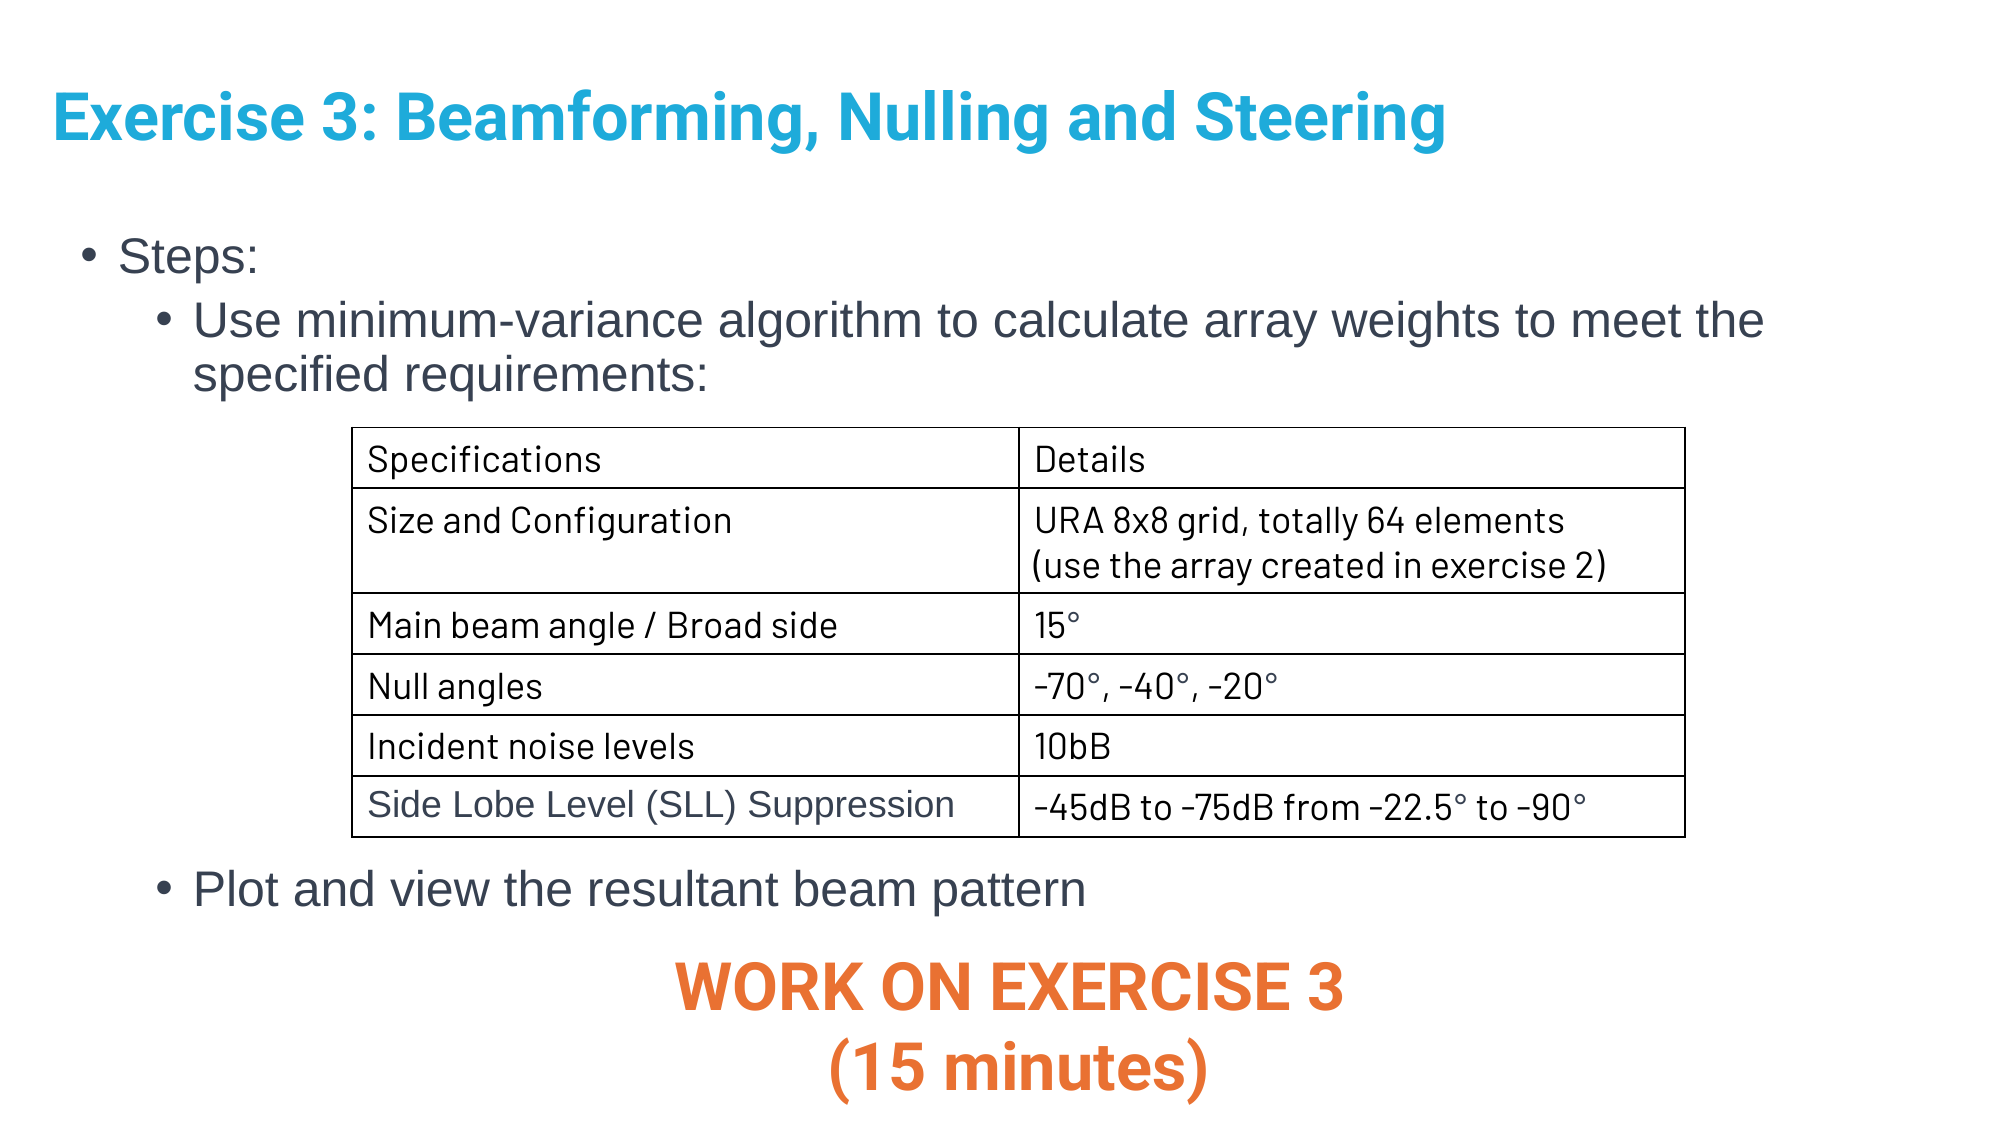

Exercise 3: Beamforming, Nulling and Steering
Steps:
Use minimum-variance algorithm to calculate array weights to meet the specified requirements:

Plot and view the resultant beam pattern
| Specifications | Details |
| --- | --- |
| Size and Configuration | URA 8x8 grid, totally 64 elements (use the array created in exercise 2) |
| Main beam angle / Broad side | 15° |
| Null angles | -70°, -40°, -20° |
| Incident noise levels | 10bB |
| Side Lobe Level (SLL) Suppression | -45dB to -75dB from -22.5° to -90° |
WORK ON EXERCISE 3
(15 minutes)